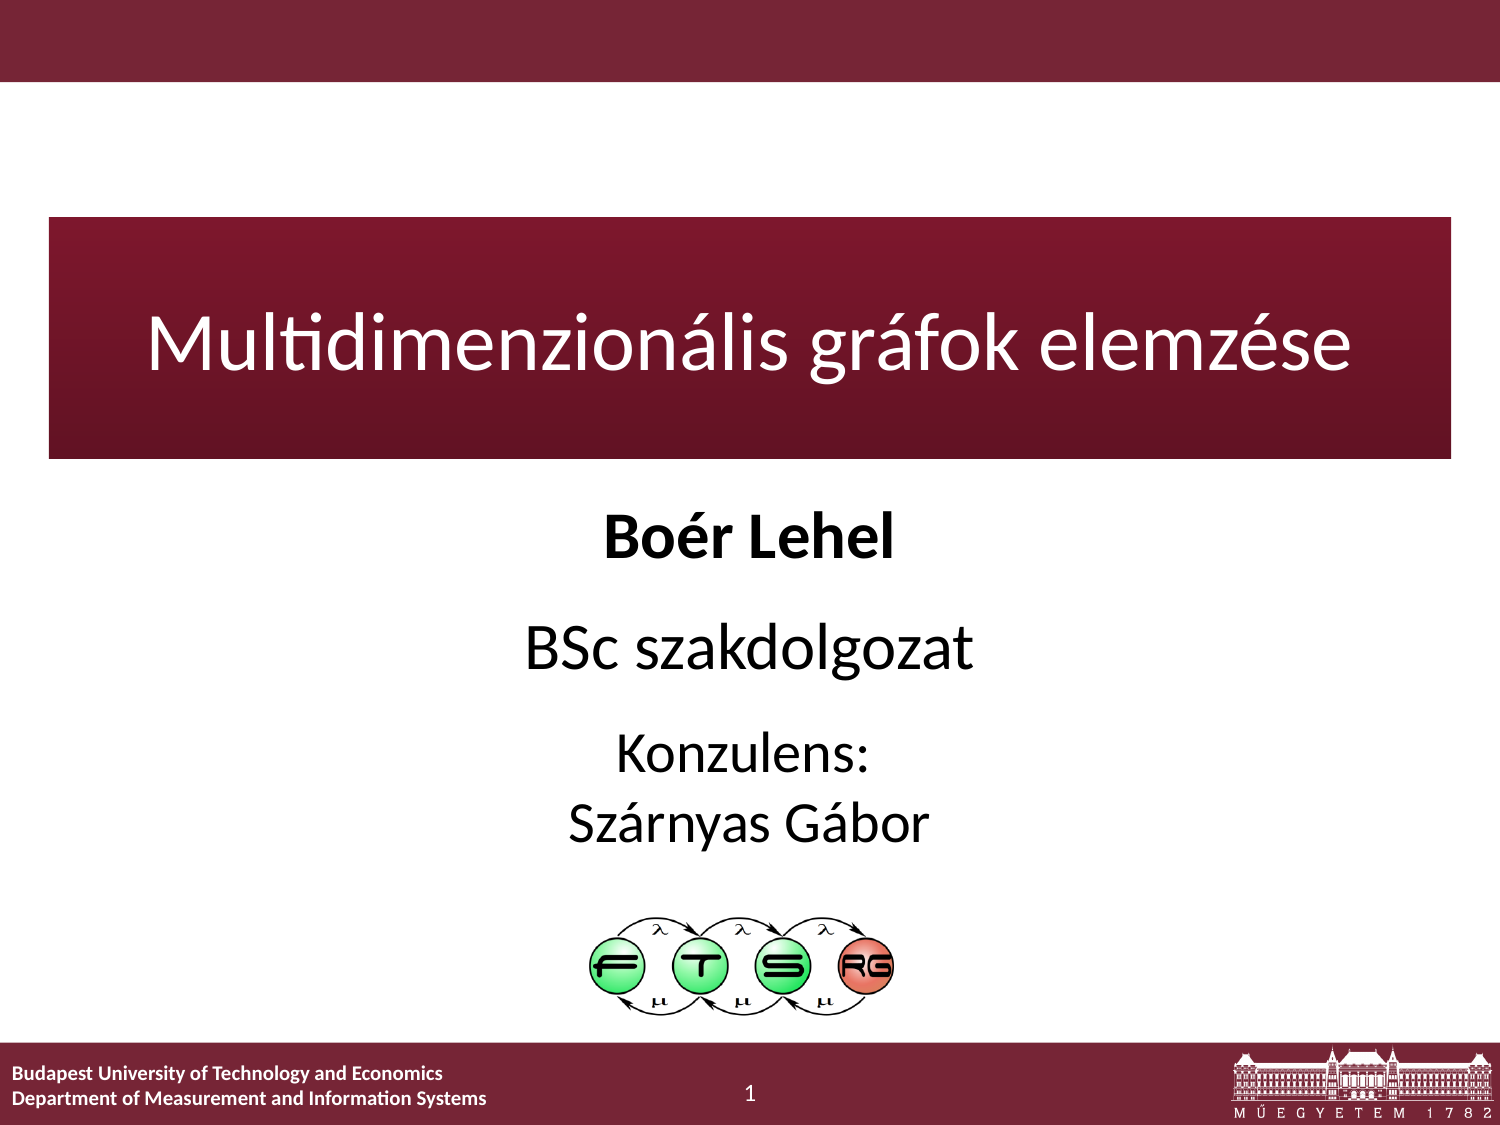

# Multidimenzionális gráfok elemzése
Boér Lehel

BSc szakdolgozat
Konzulens:
Szárnyas Gábor
1